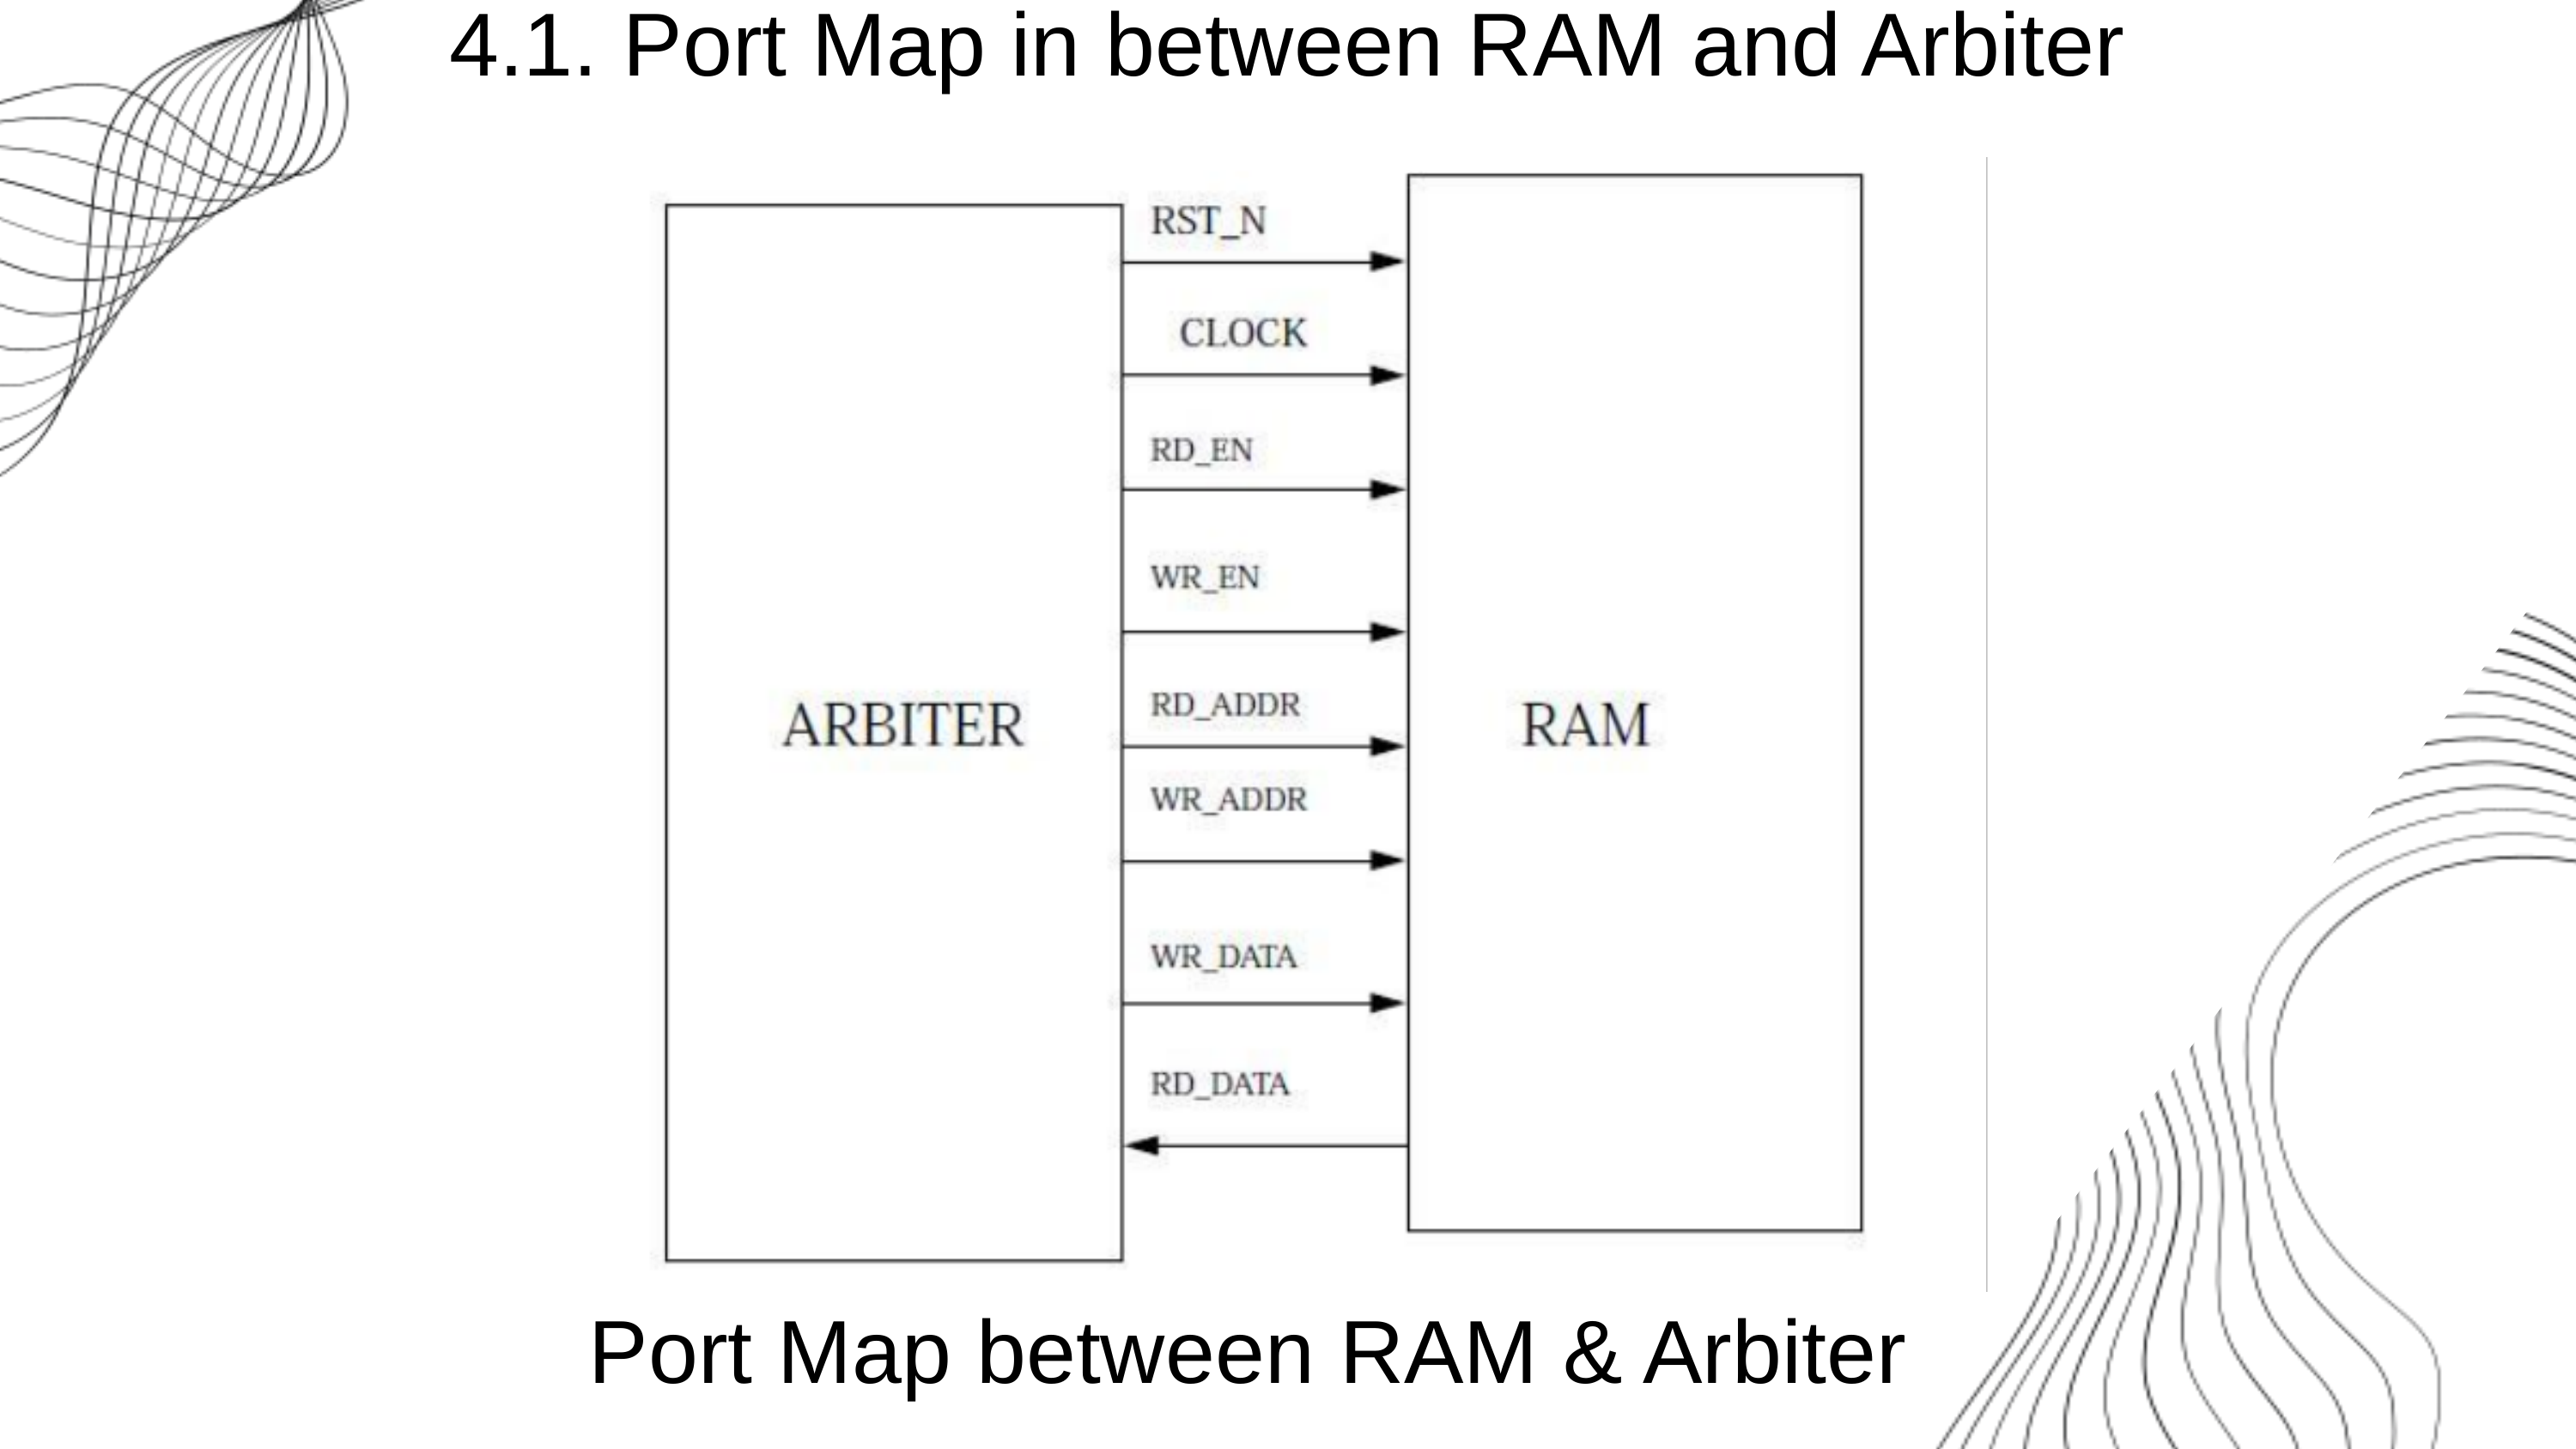

4.1. Port Map in between RAM and Arbiter

Port Map between RAM & Arbiter